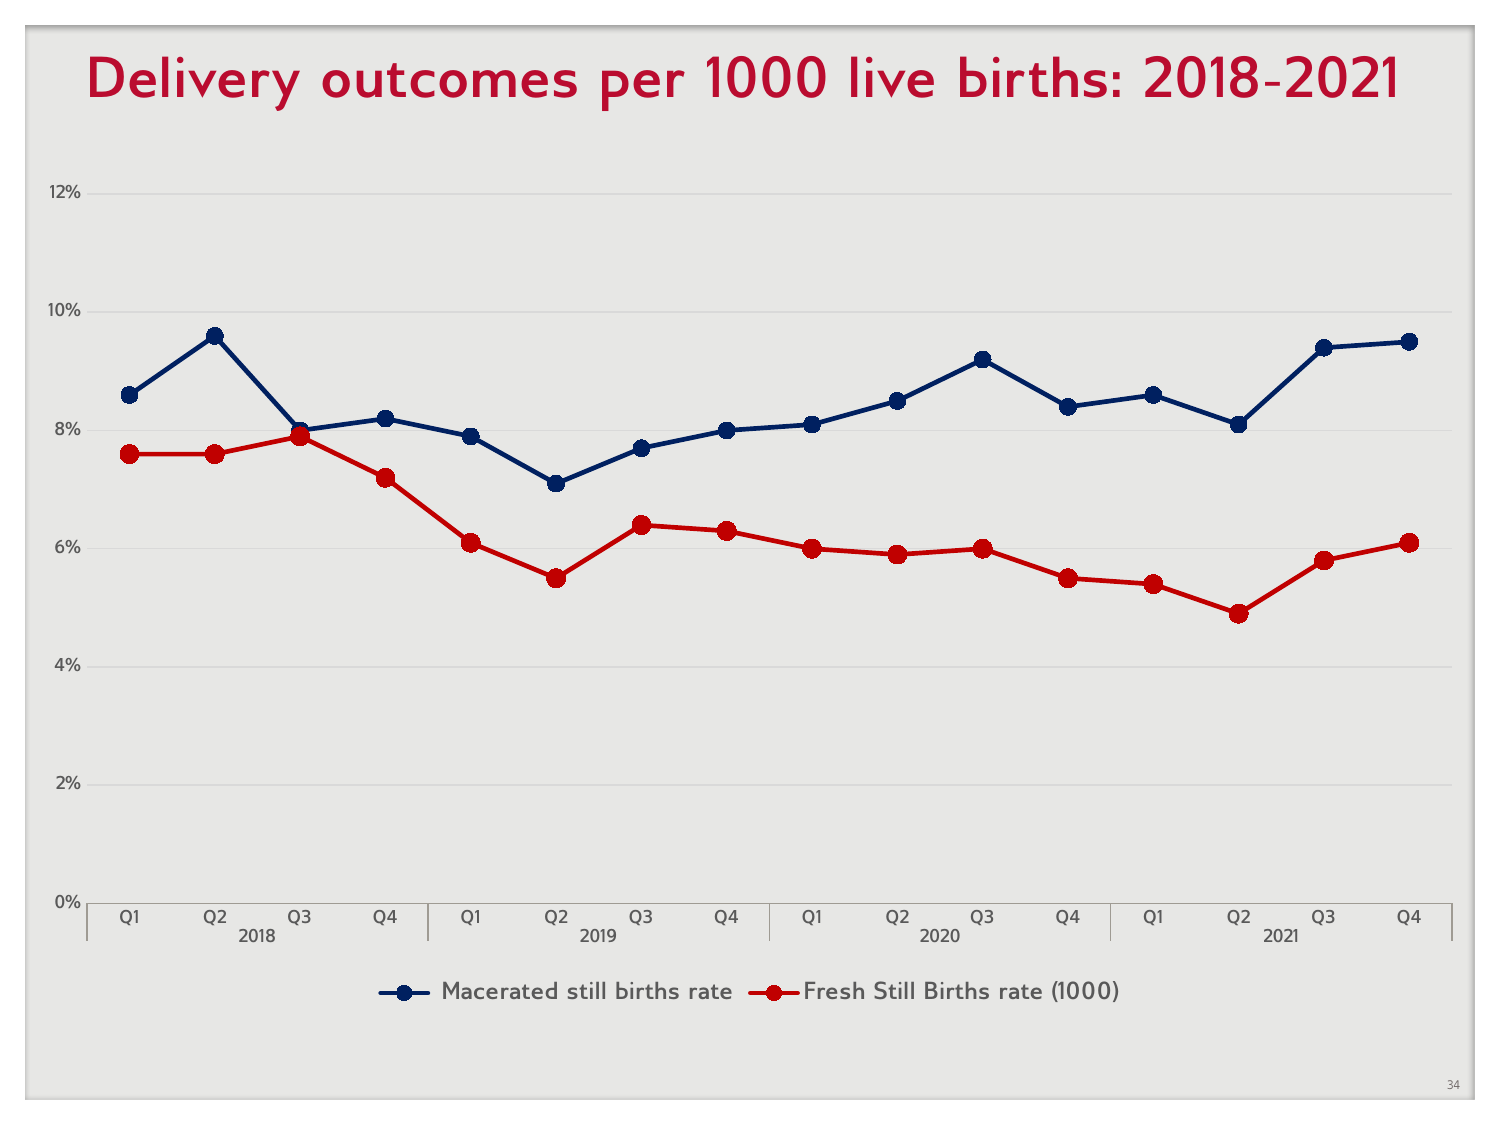

# Delivery outcomes per 1000 live births: 2018-2021

### Chart

| Category |  Macerated still births rate | Fresh Still Births rate (1000) |
|---|---|---|
| Q1 | 0.086 | 0.076 |
| Q2 | 0.096 | 0.076 |
| Q3 | 0.08 | 0.079 |
| Q4 | 0.08199999999999999 | 0.07200000000000001 |
| Q1 | 0.079 | 0.061 |
| Q2 | 0.071 | 0.055 |
| Q3 | 0.077 | 0.064 |
| Q4 | 0.08 | 0.063 |
| Q1 | 0.081 | 0.06 |
| Q2 | 0.085 | 0.059000000000000004 |
| Q3 | 0.092 | 0.06 |
| Q4 | 0.084 | 0.055 |
| Q1 | 0.086 | 0.054000000000000006 |
| Q2 | 0.081 | 0.049 |
| Q3 | 0.094 | 0.057999999999999996 |
| Q4 | 0.095 | 0.061 |
34